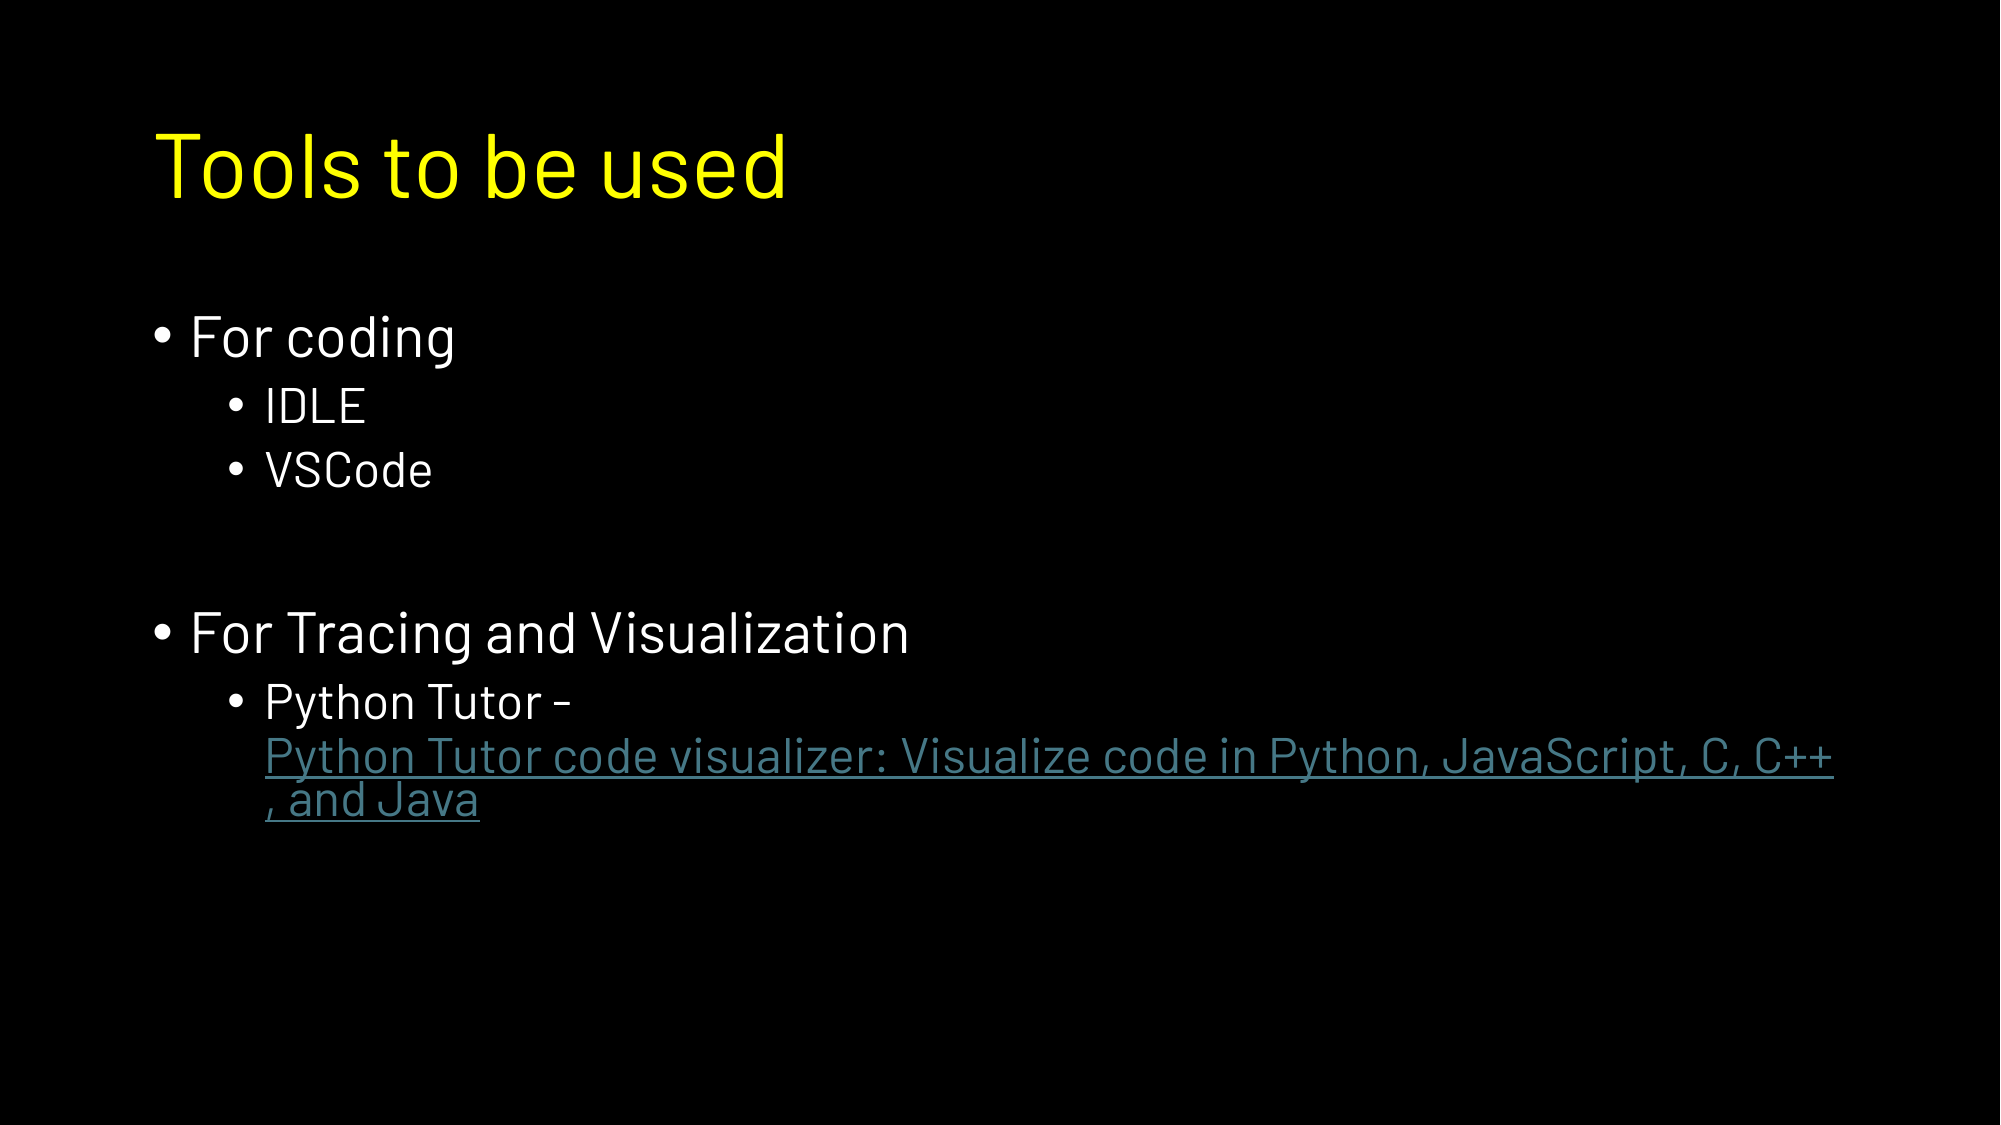

# Tools to be used
For coding
IDLE
VSCode

For Tracing and Visualization
Python Tutor - Python Tutor code visualizer: Visualize code in Python, JavaScript, C, C++, and Java